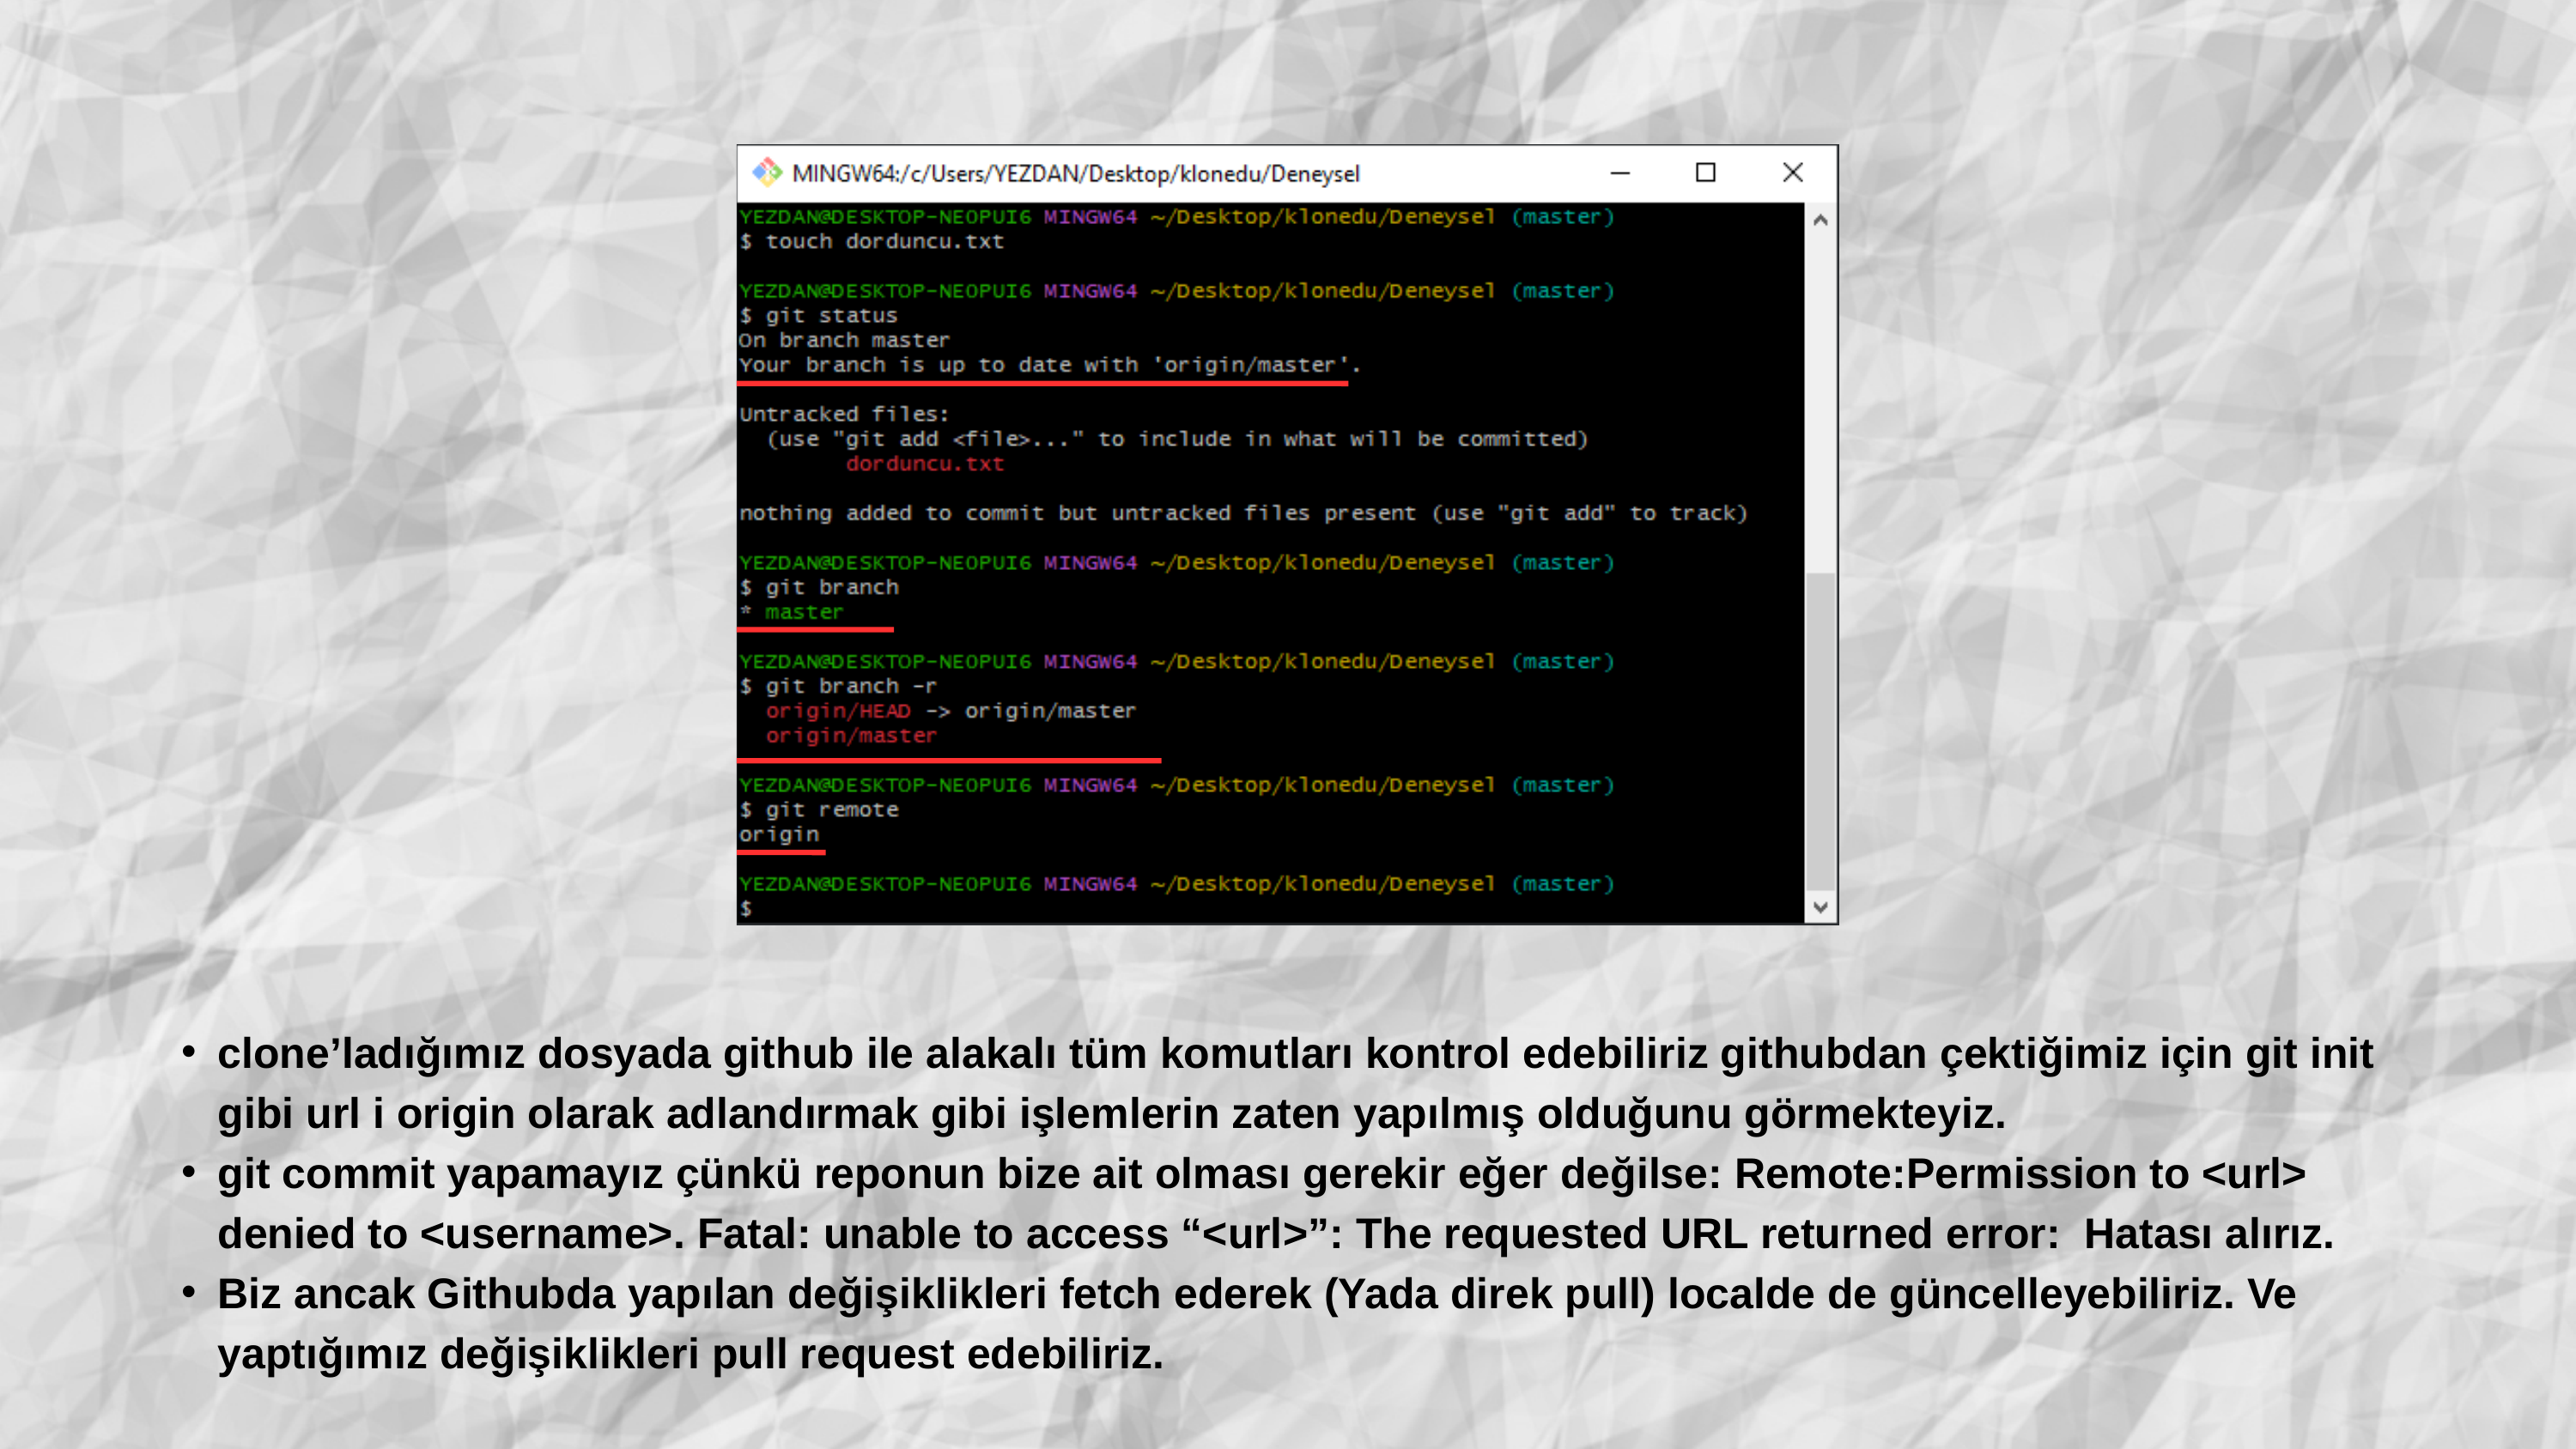

clone’ladığımız dosyada github ile alakalı tüm komutları kontrol edebiliriz githubdan çektiğimiz için git init gibi url i origin olarak adlandırmak gibi işlemlerin zaten yapılmış olduğunu görmekteyiz.
git commit yapamayız çünkü reponun bize ait olması gerekir eğer değilse: Remote:Permission to <url> denied to <username>. Fatal: unable to access “<url>”: The requested URL returned error:  Hatası alırız.
Biz ancak Githubda yapılan değişiklikleri fetch ederek (Yada direk pull) localde de güncelleyebiliriz. Ve yaptığımız değişiklikleri pull request edebiliriz.